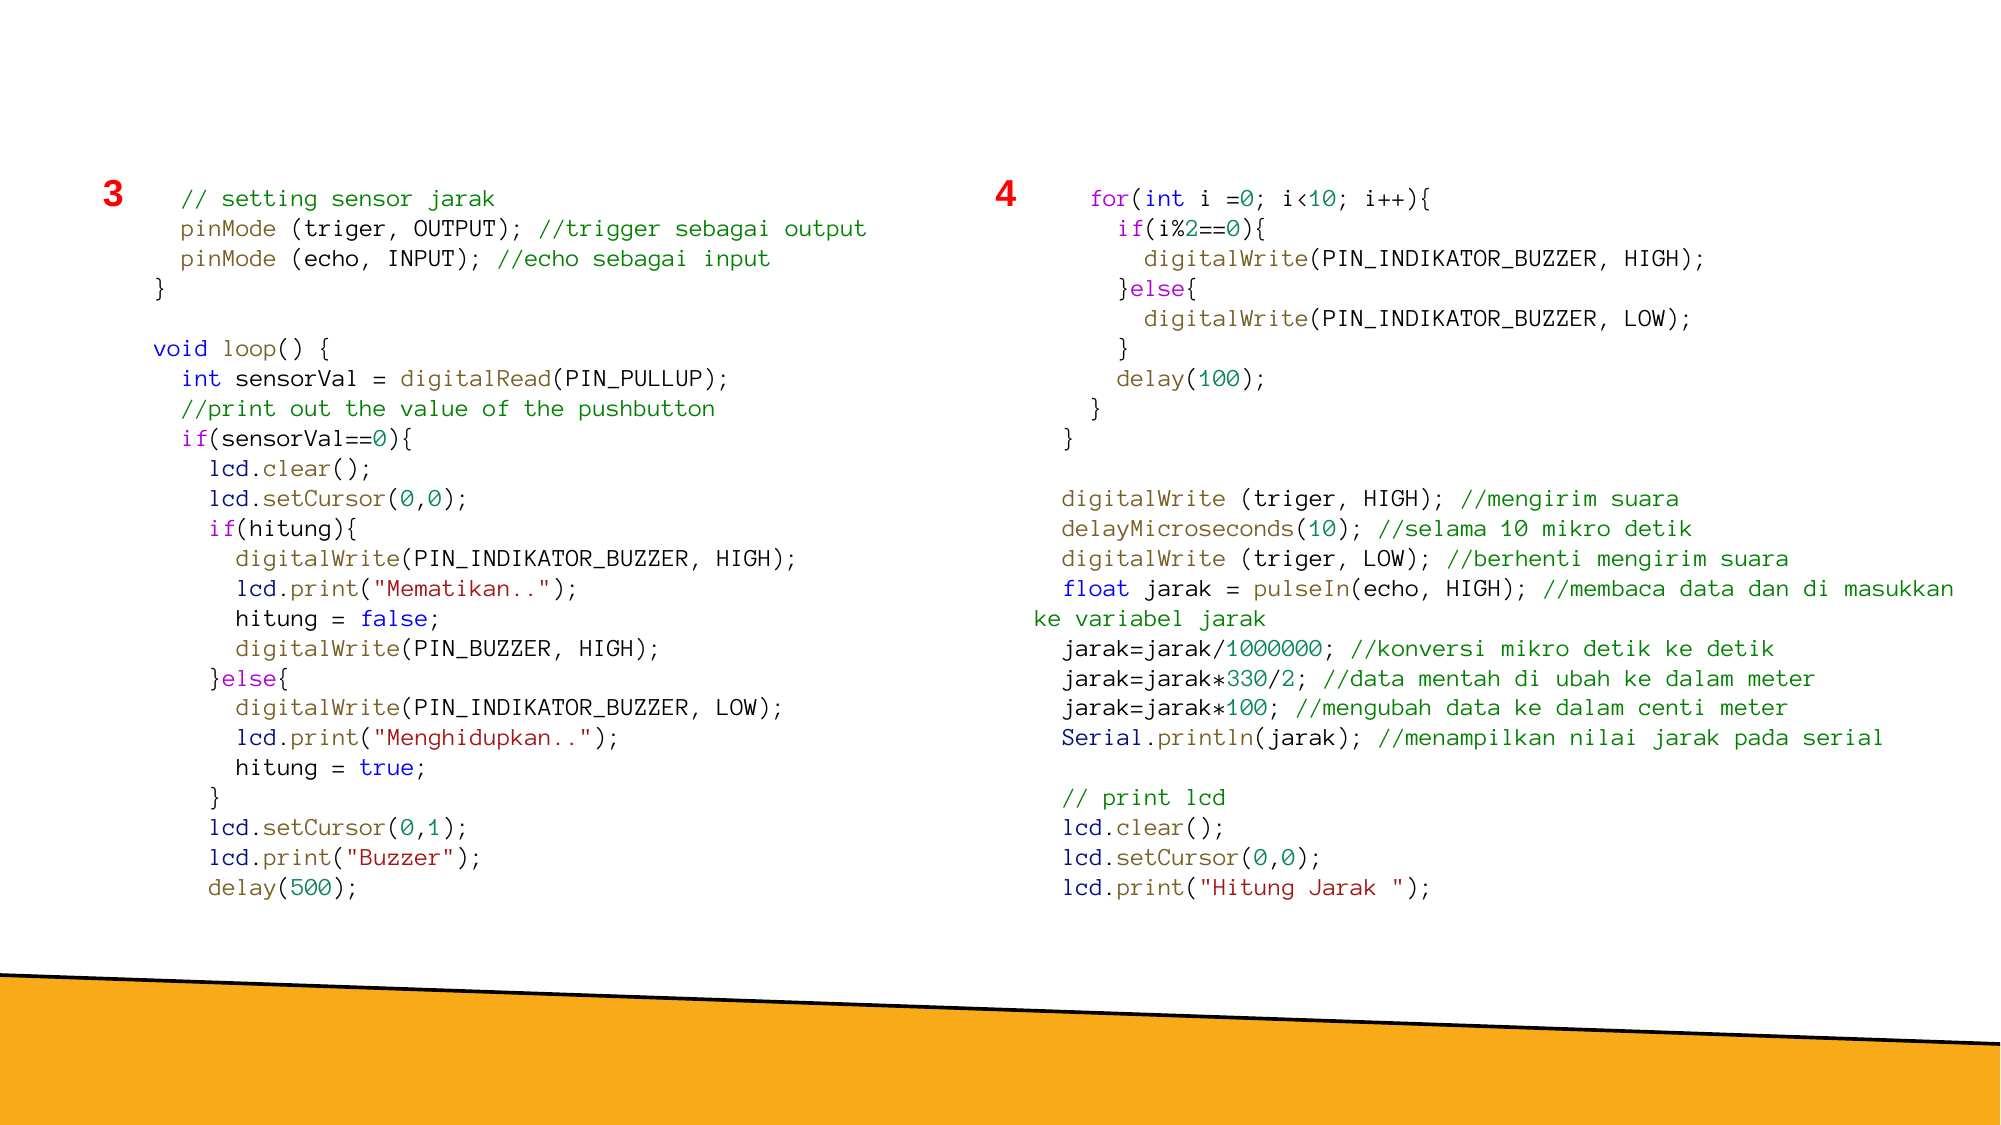

for(int i =0; i<10; i++){
      if(i%2==0){
        digitalWrite(PIN_INDIKATOR_BUZZER, HIGH);
      }else{
        digitalWrite(PIN_INDIKATOR_BUZZER, LOW);
      }
      delay(100);
    }
  }
  digitalWrite (triger, HIGH); //mengirim suara
  delayMicroseconds(10); //selama 10 mikro detik
  digitalWrite (triger, LOW); //berhenti mengirim suara
  float jarak = pulseIn(echo, HIGH); //membaca data dan di masukkan ke variabel jarak
  jarak=jarak/1000000; //konversi mikro detik ke detik
  jarak=jarak*330/2; //data mentah di ubah ke dalam meter
  jarak=jarak*100; //mengubah data ke dalam centi meter
  Serial.println(jarak); //menampilkan nilai jarak pada serial
  // print lcd
  lcd.clear();
  lcd.setCursor(0,0);
  lcd.print("Hitung Jarak ");
  // setting sensor jarak
  pinMode (triger, OUTPUT); //trigger sebagai output
  pinMode (echo, INPUT); //echo sebagai input
}
void loop() {
  int sensorVal = digitalRead(PIN_PULLUP);
  //print out the value of the pushbutton
  if(sensorVal==0){
    lcd.clear();
    lcd.setCursor(0,0);
    if(hitung){
      digitalWrite(PIN_INDIKATOR_BUZZER, HIGH);
      lcd.print("Mematikan..");
      hitung = false;
      digitalWrite(PIN_BUZZER, HIGH);
    }else{
      digitalWrite(PIN_INDIKATOR_BUZZER, LOW);
      lcd.print("Menghidupkan..");
      hitung = true;
    }
    lcd.setCursor(0,1);
    lcd.print("Buzzer");
    delay(500);
3
4